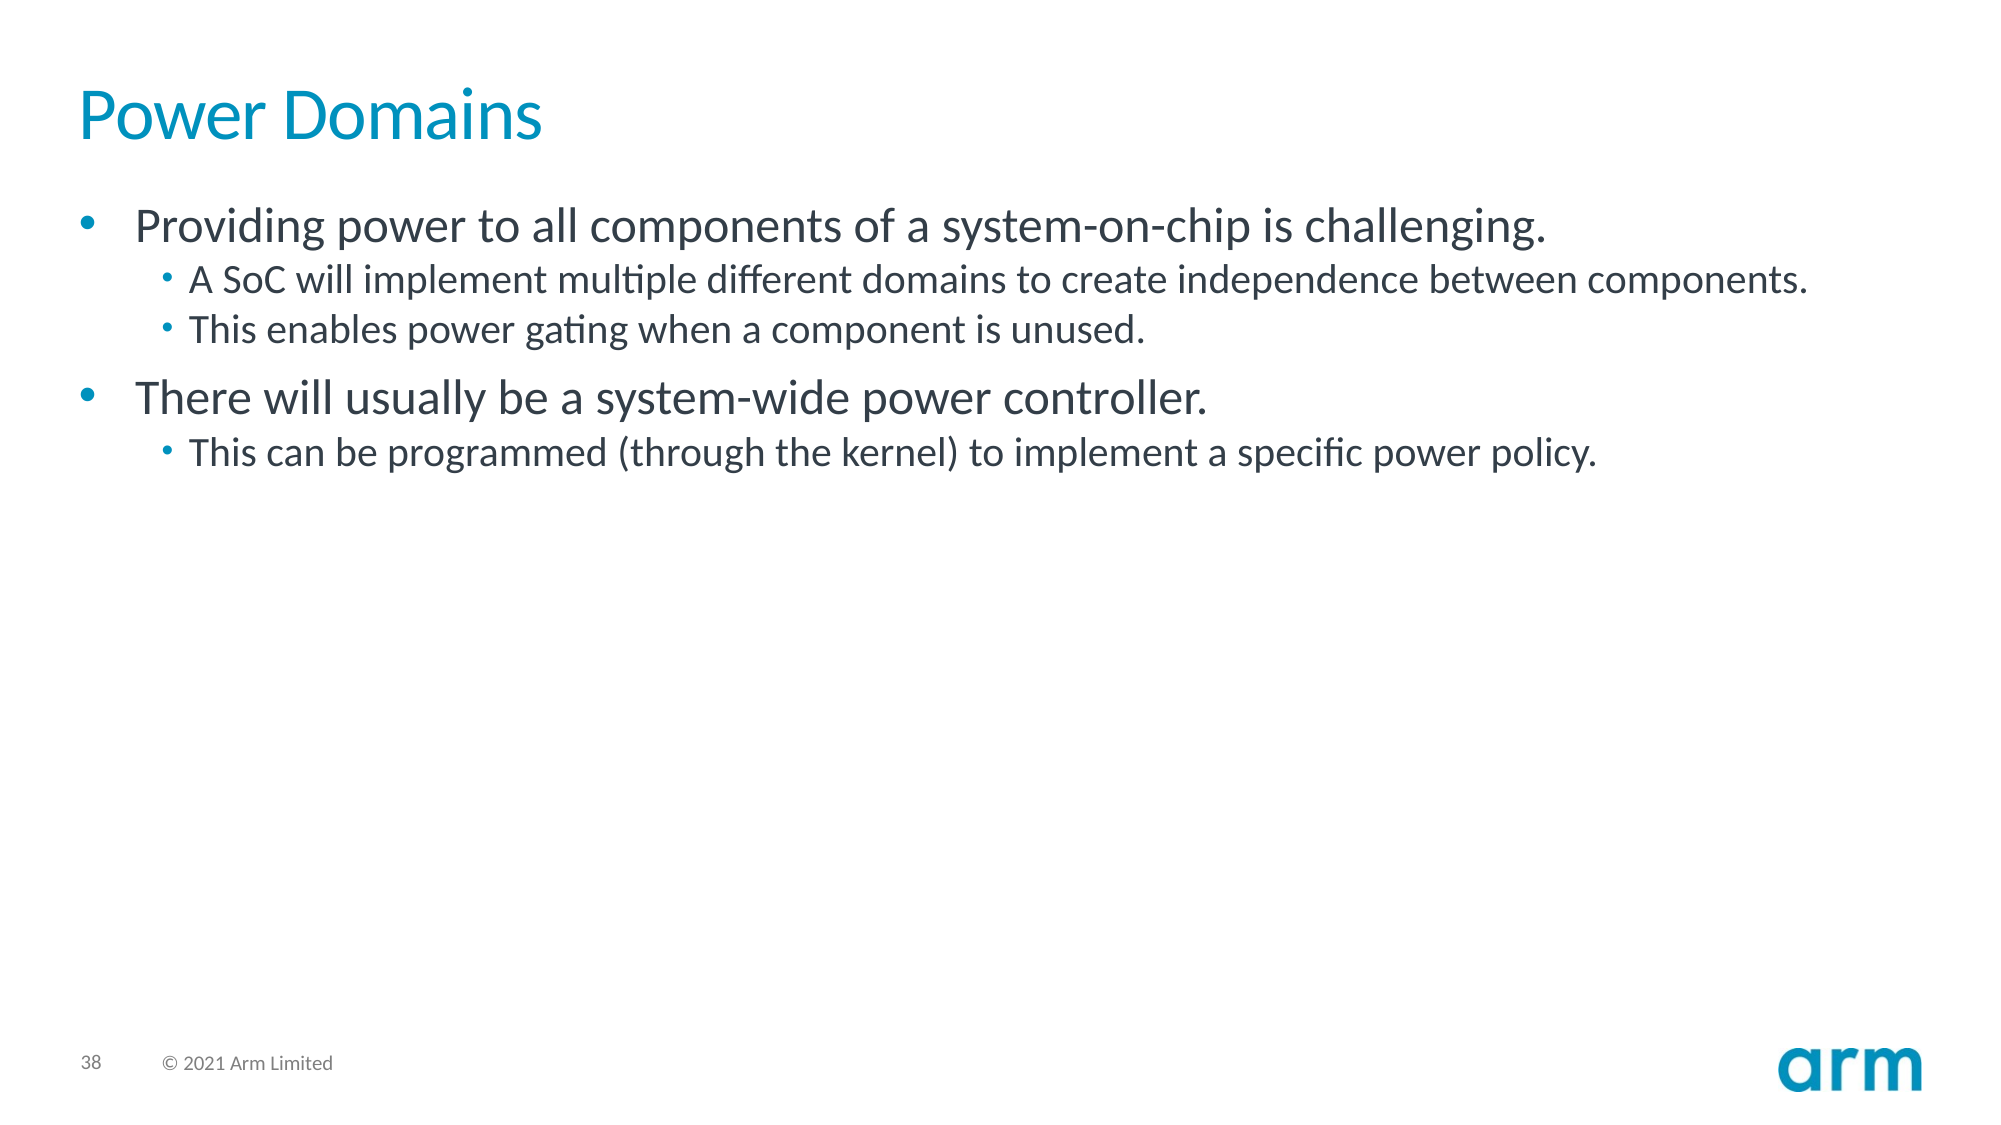

# Power Domains
Providing power to all components of a system-on-chip is challenging.
A SoC will implement multiple different domains to create independence between components.
This enables power gating when a component is unused.
There will usually be a system-wide power controller.
This can be programmed (through the kernel) to implement a specific power policy.